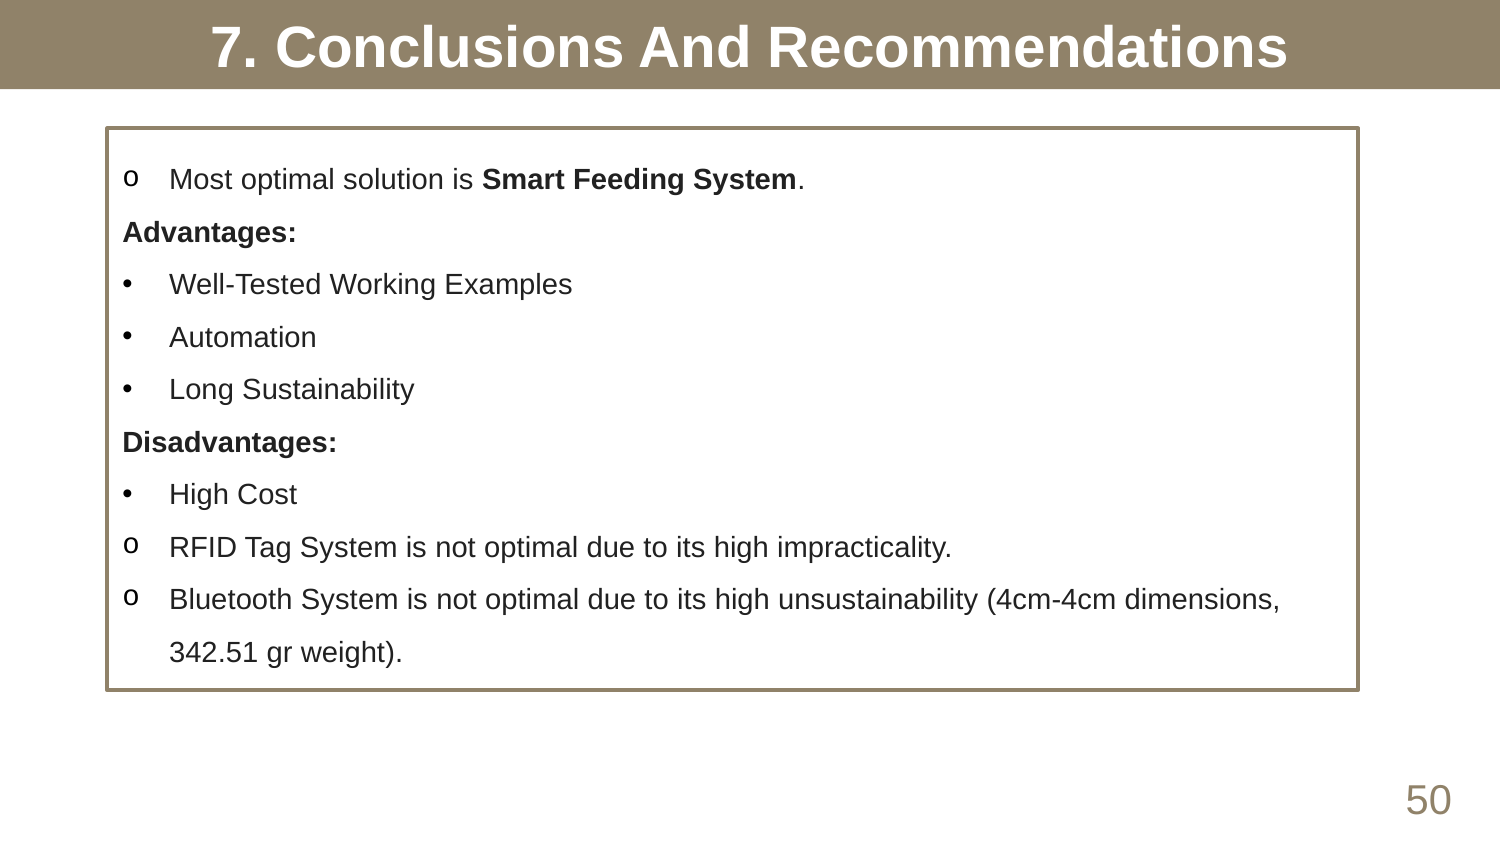

# 7. Conclusions And Recommendations
Most optimal solution is Smart Feeding System.
Advantages:
Well-Tested Working Examples
Automation
Long Sustainability
Disadvantages:
High Cost
RFID Tag System is not optimal due to its high impracticality.
Bluetooth System is not optimal due to its high unsustainability (4cm-4cm dimensions, 342.51 gr weight).
50